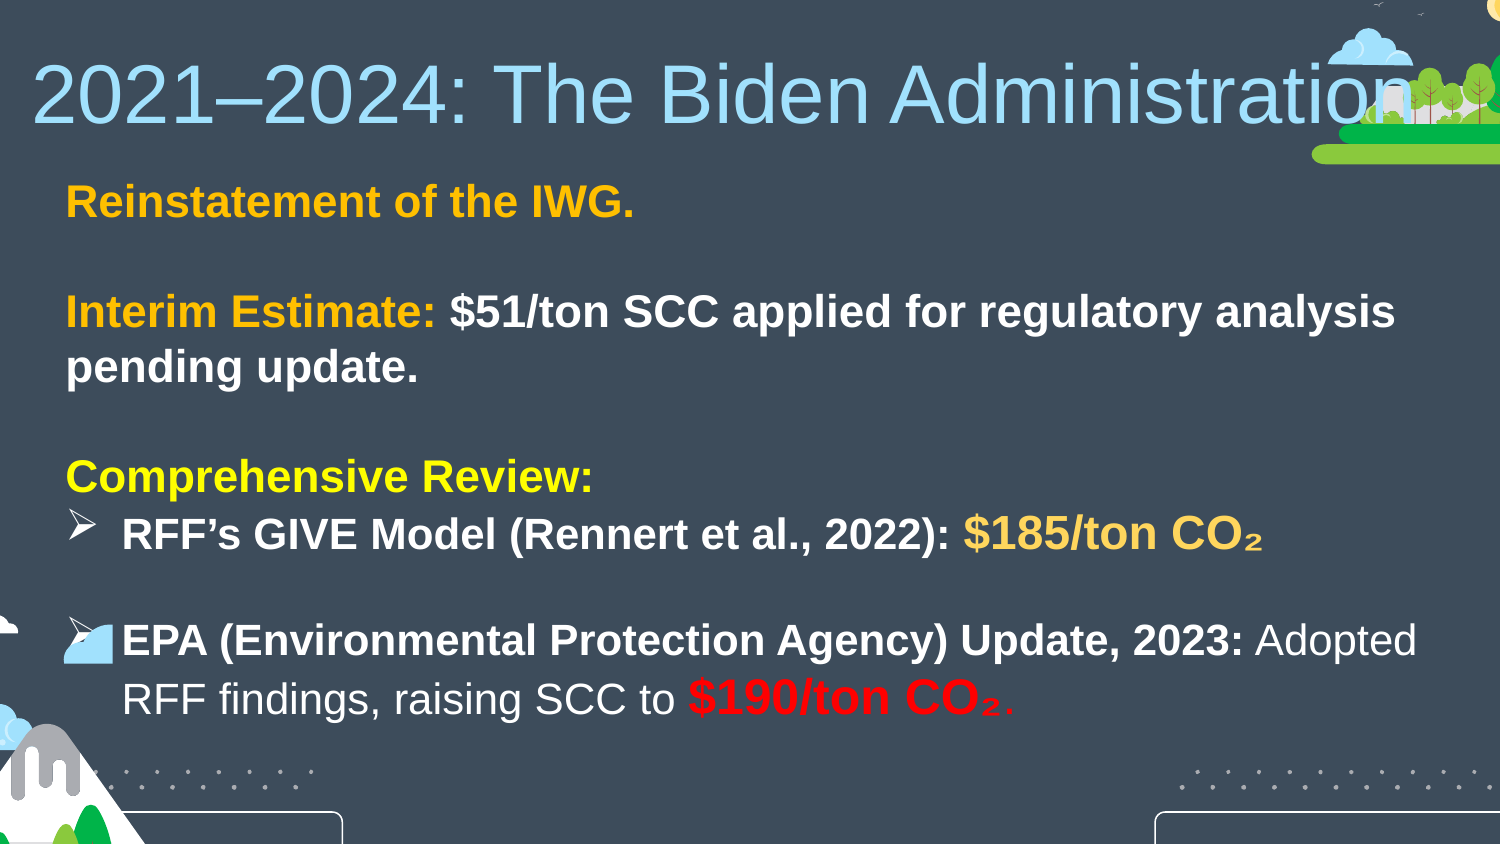

# 2021–2024: The Biden Administration
Reinstatement of the IWG.

Interim Estimate: $51/ton SCC applied for regulatory analysis pending update.

Comprehensive Review:
RFF’s GIVE Model (Rennert et al., 2022): $185/ton CO₂

EPA (Environmental Protection Agency) Update, 2023: Adopted RFF findings, raising SCC to $190/ton CO₂.